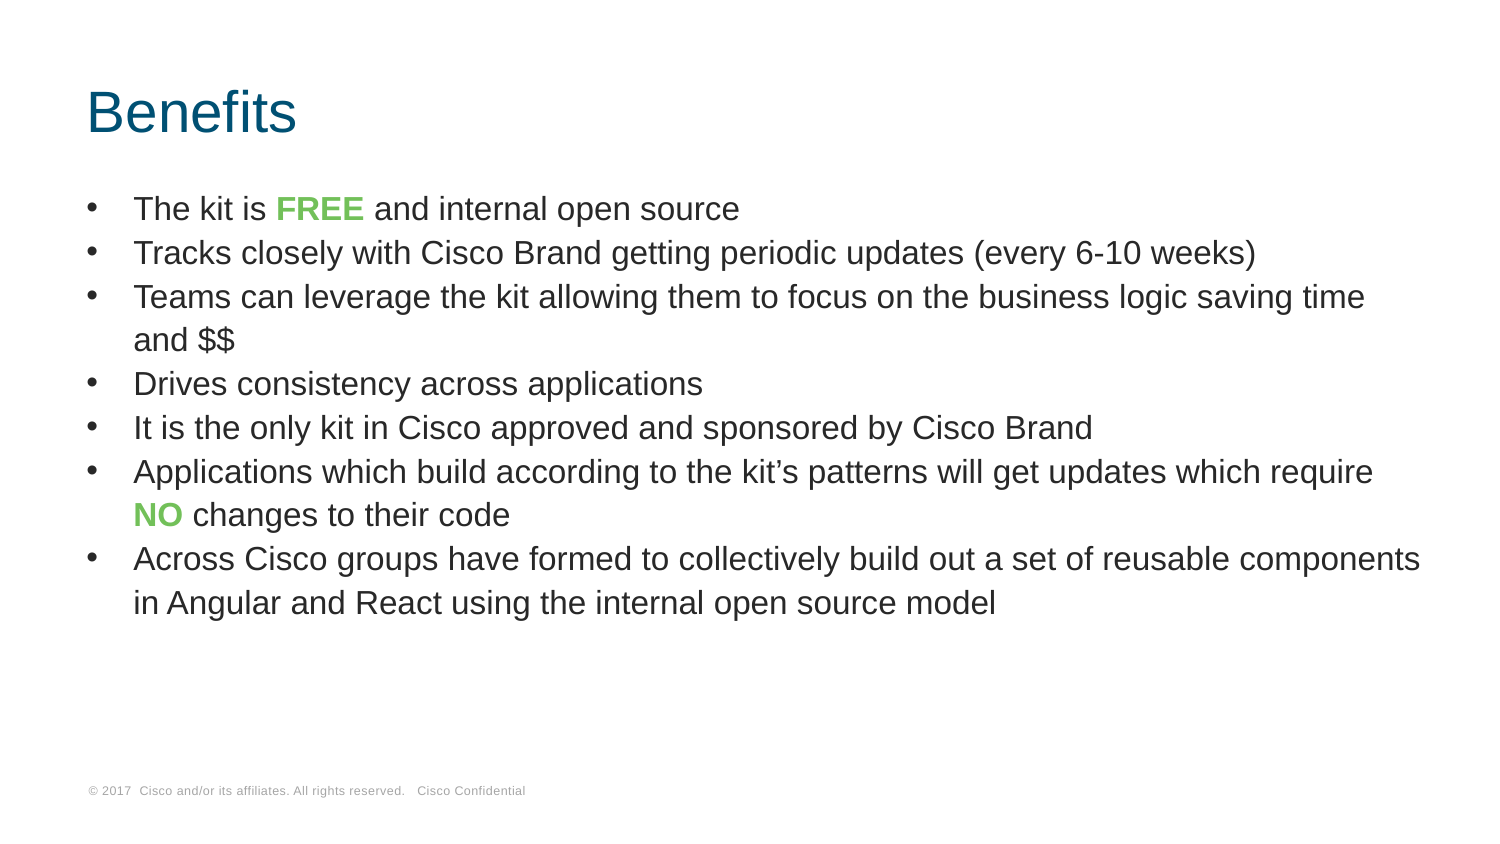

# Benefits
The kit is FREE and internal open source
Tracks closely with Cisco Brand getting periodic updates (every 6-10 weeks)
Teams can leverage the kit allowing them to focus on the business logic saving time and $$
Drives consistency across applications
It is the only kit in Cisco approved and sponsored by Cisco Brand
Applications which build according to the kit’s patterns will get updates which require NO changes to their code
Across Cisco groups have formed to collectively build out a set of reusable components in Angular and React using the internal open source model